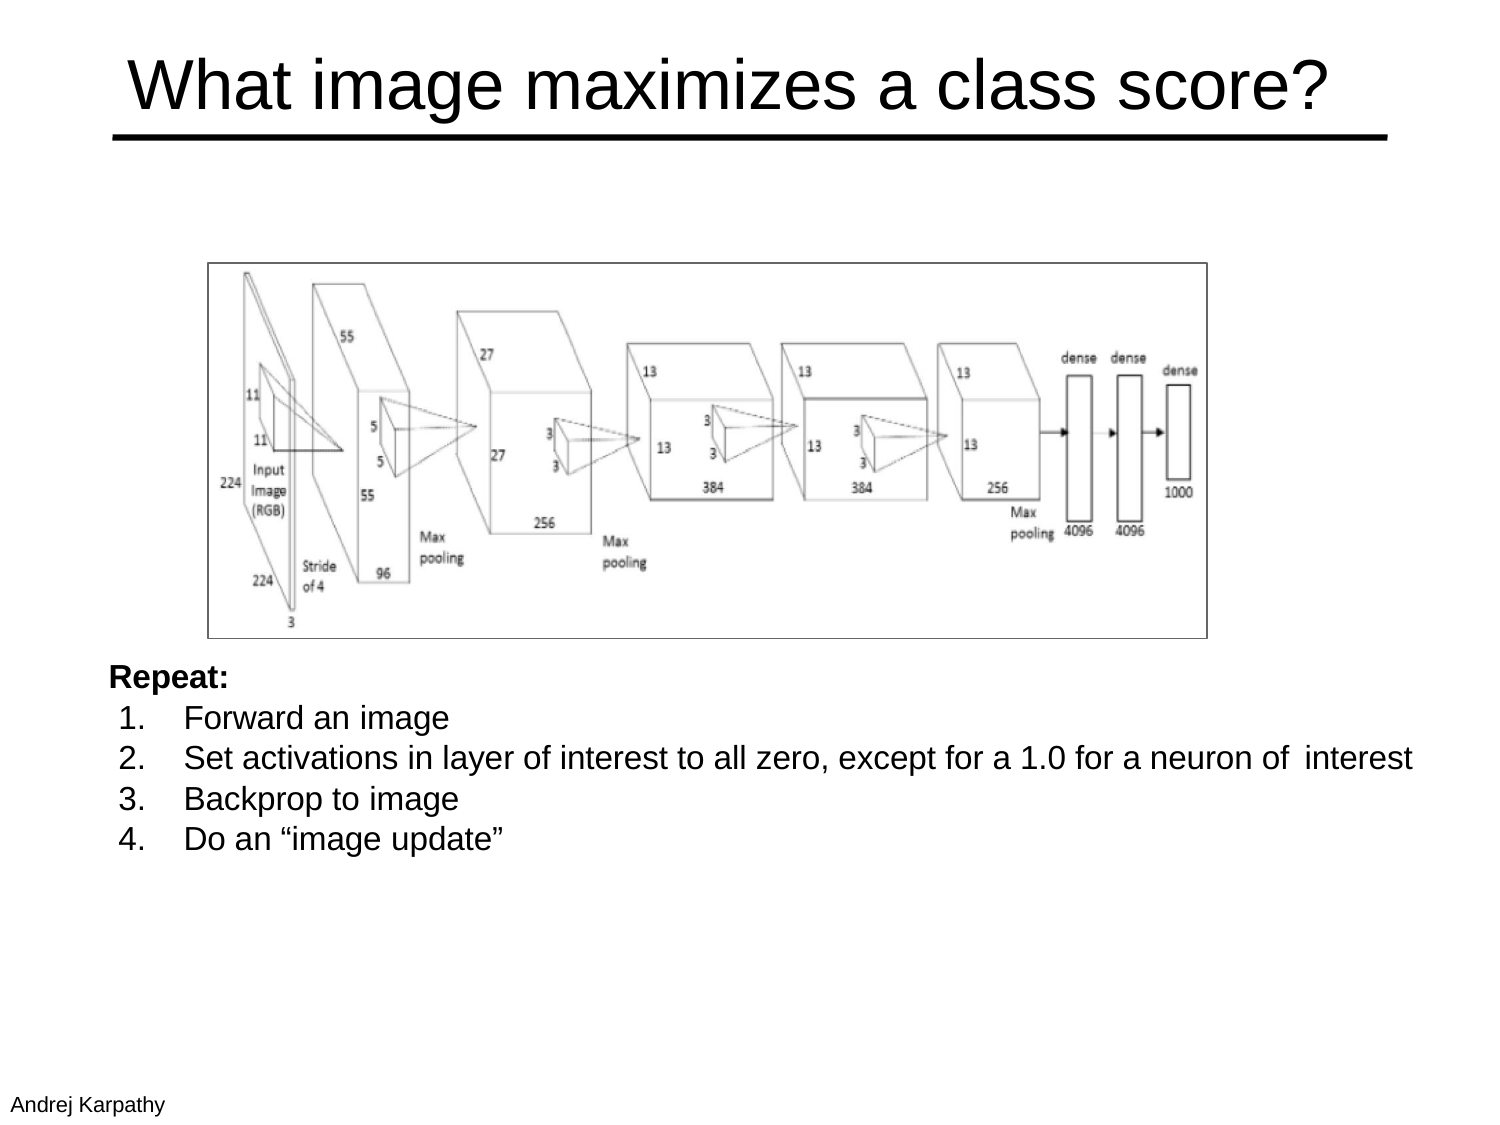

# What image maximizes a class score?

Repeat:
Forward an image
Set activations in layer of interest to all zero, except for a 1.0 for a neuron of interest
Backprop to image
Do an “image update”
Andrej Karpathy